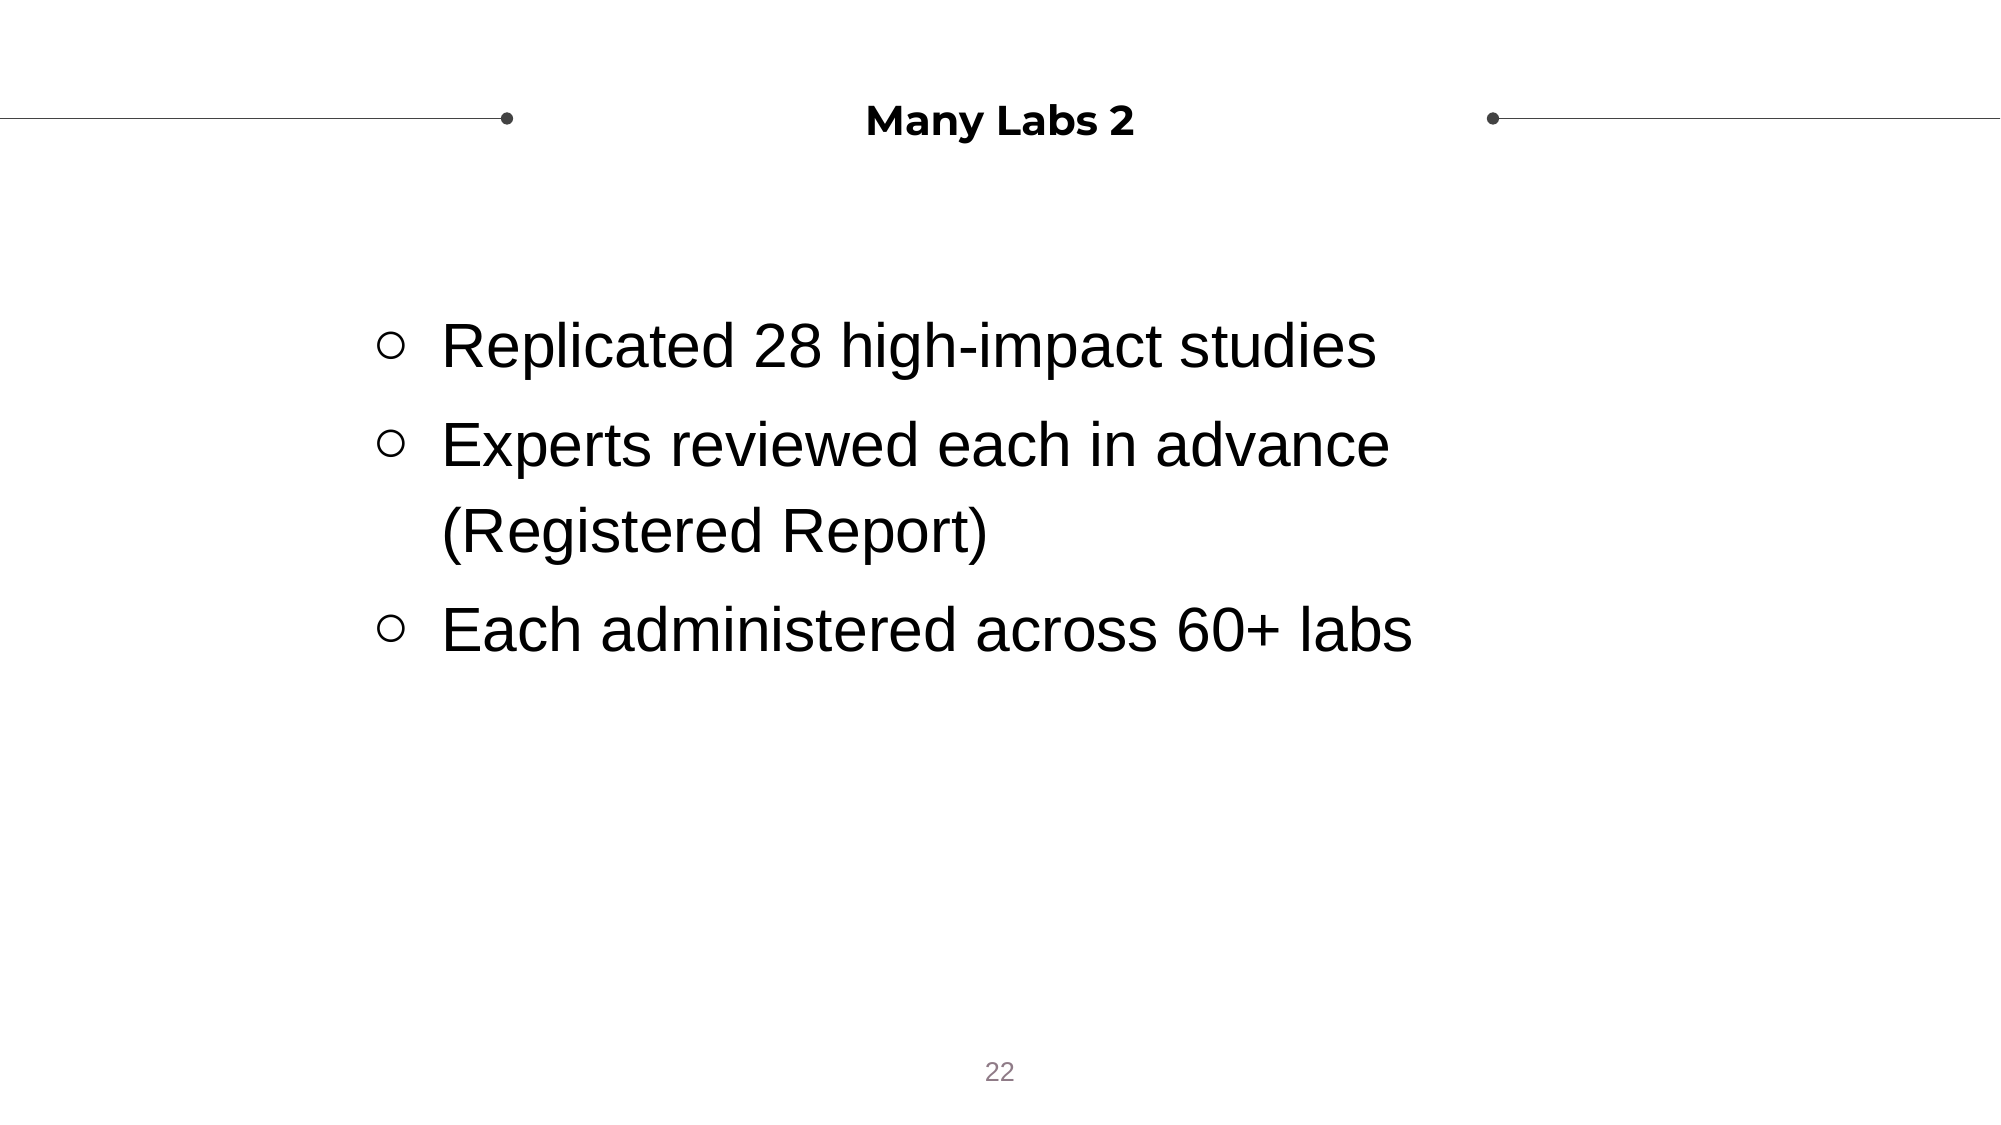

# Many Labs 2

Replicated 28 high-impact studies
Experts reviewed each in advance (Registered Report)
Each administered across 60+ labs
22